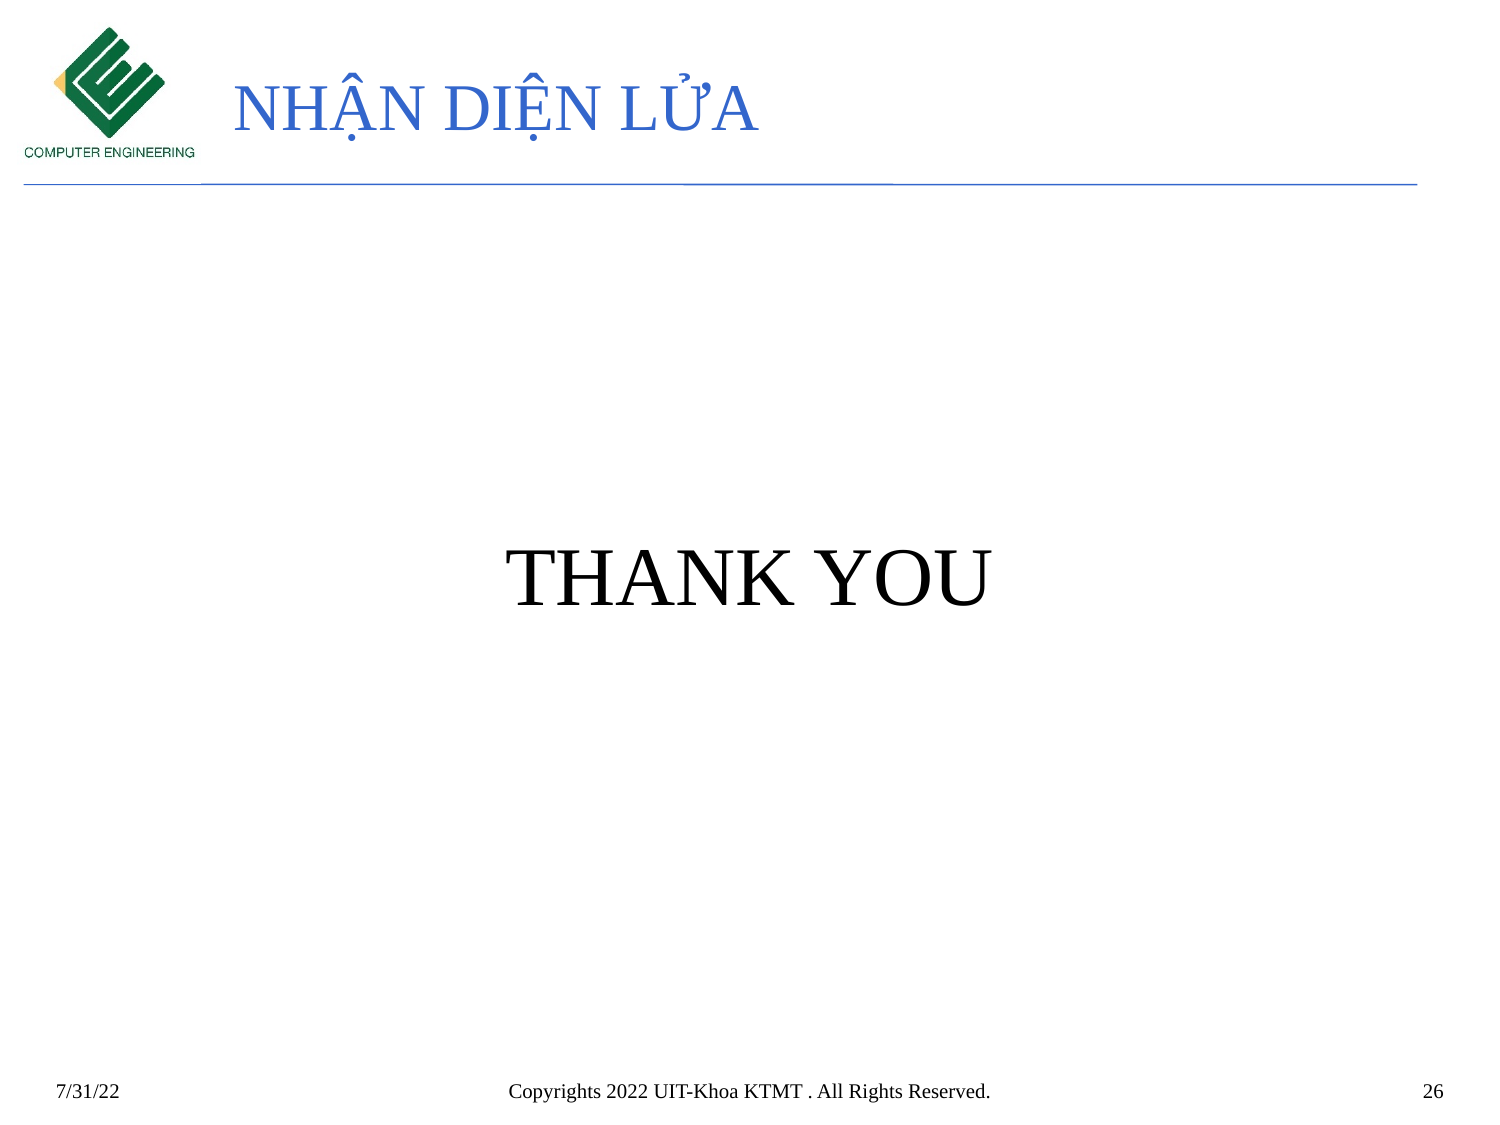

NHẬN DIỆN LỬA
THANK YOU
7/31/22
Copyrights 2022 UIT-Khoa KTMT . All Rights Reserved.
26